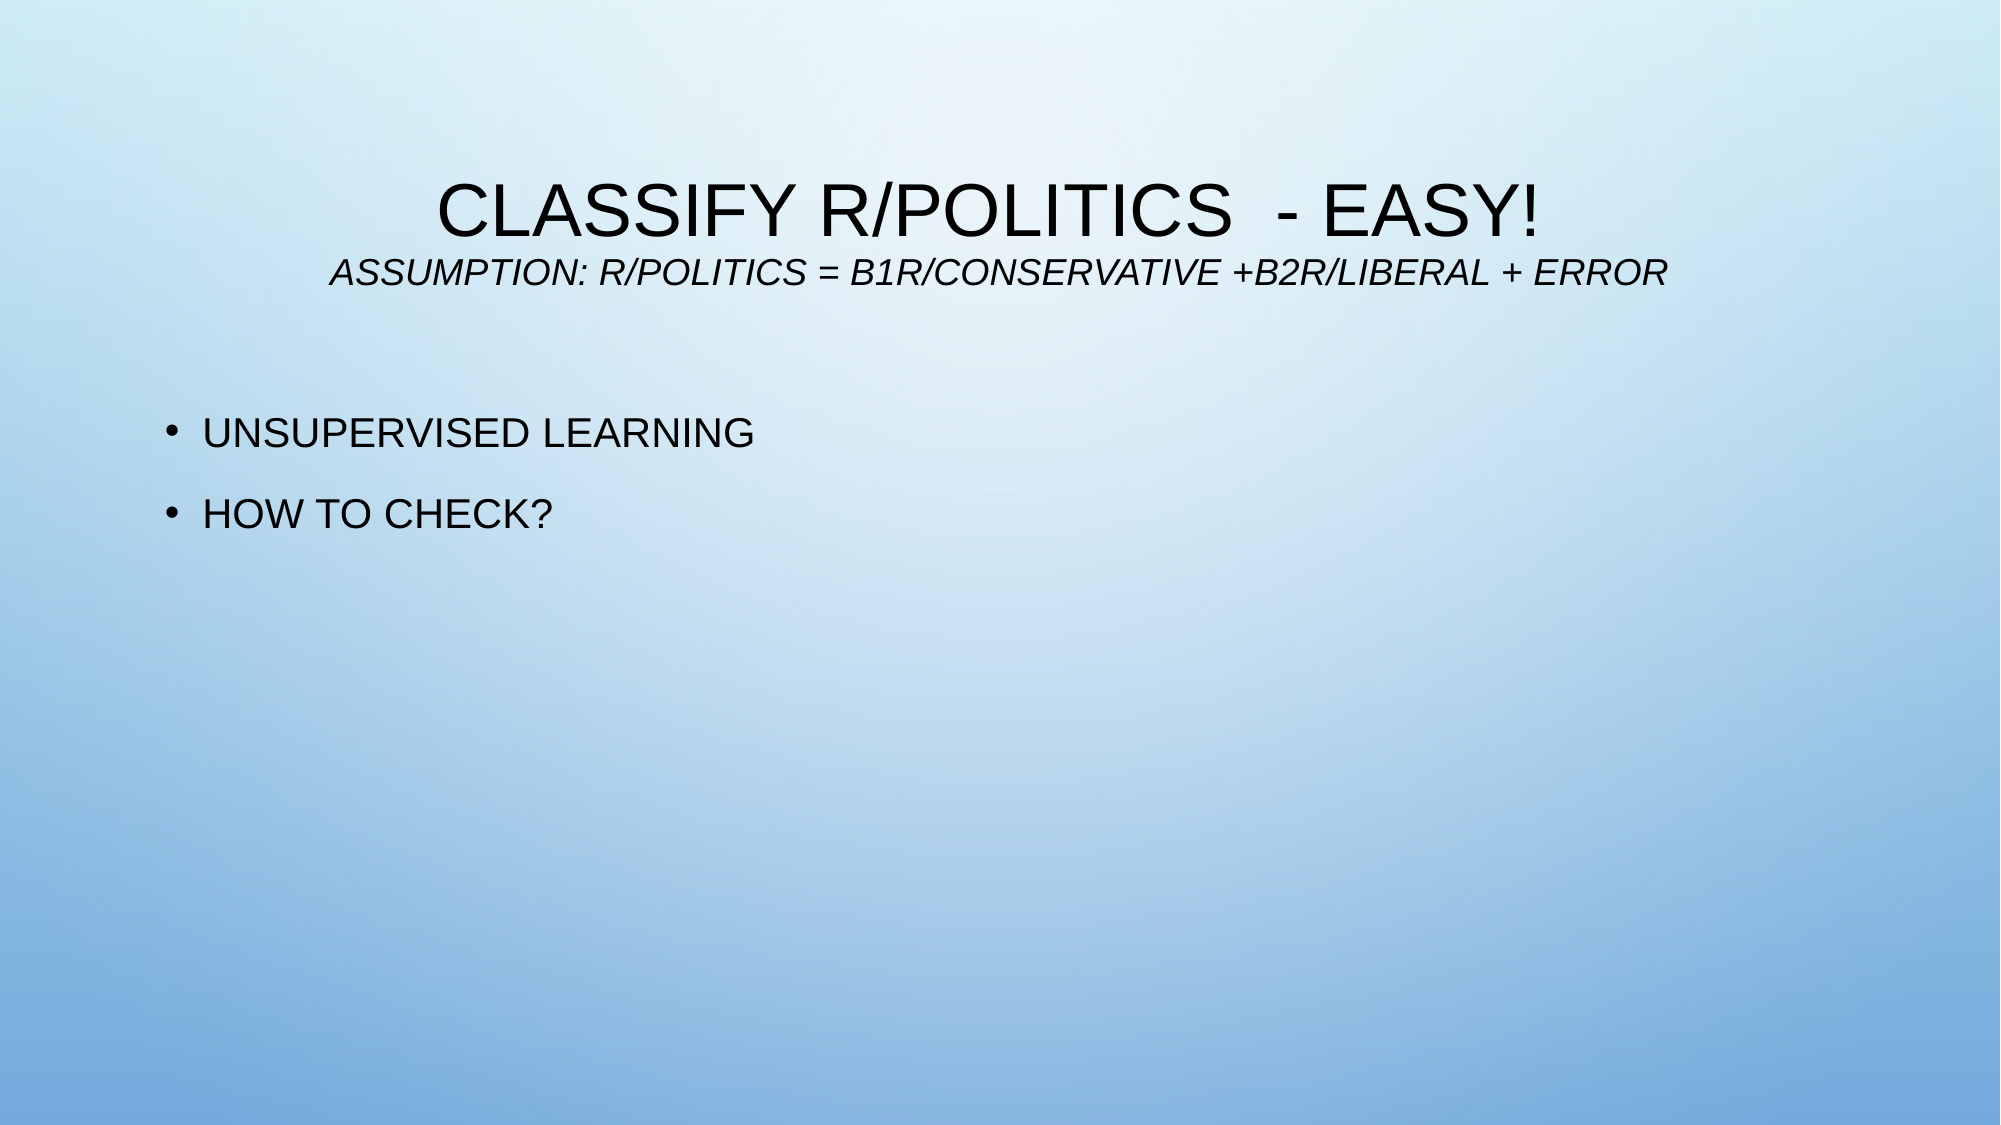

# Classify r/politics  - easy! Assumption: r/politics = b1r/Conservative +b2r/Liberal + Error
Unsupervised learning
How to check?